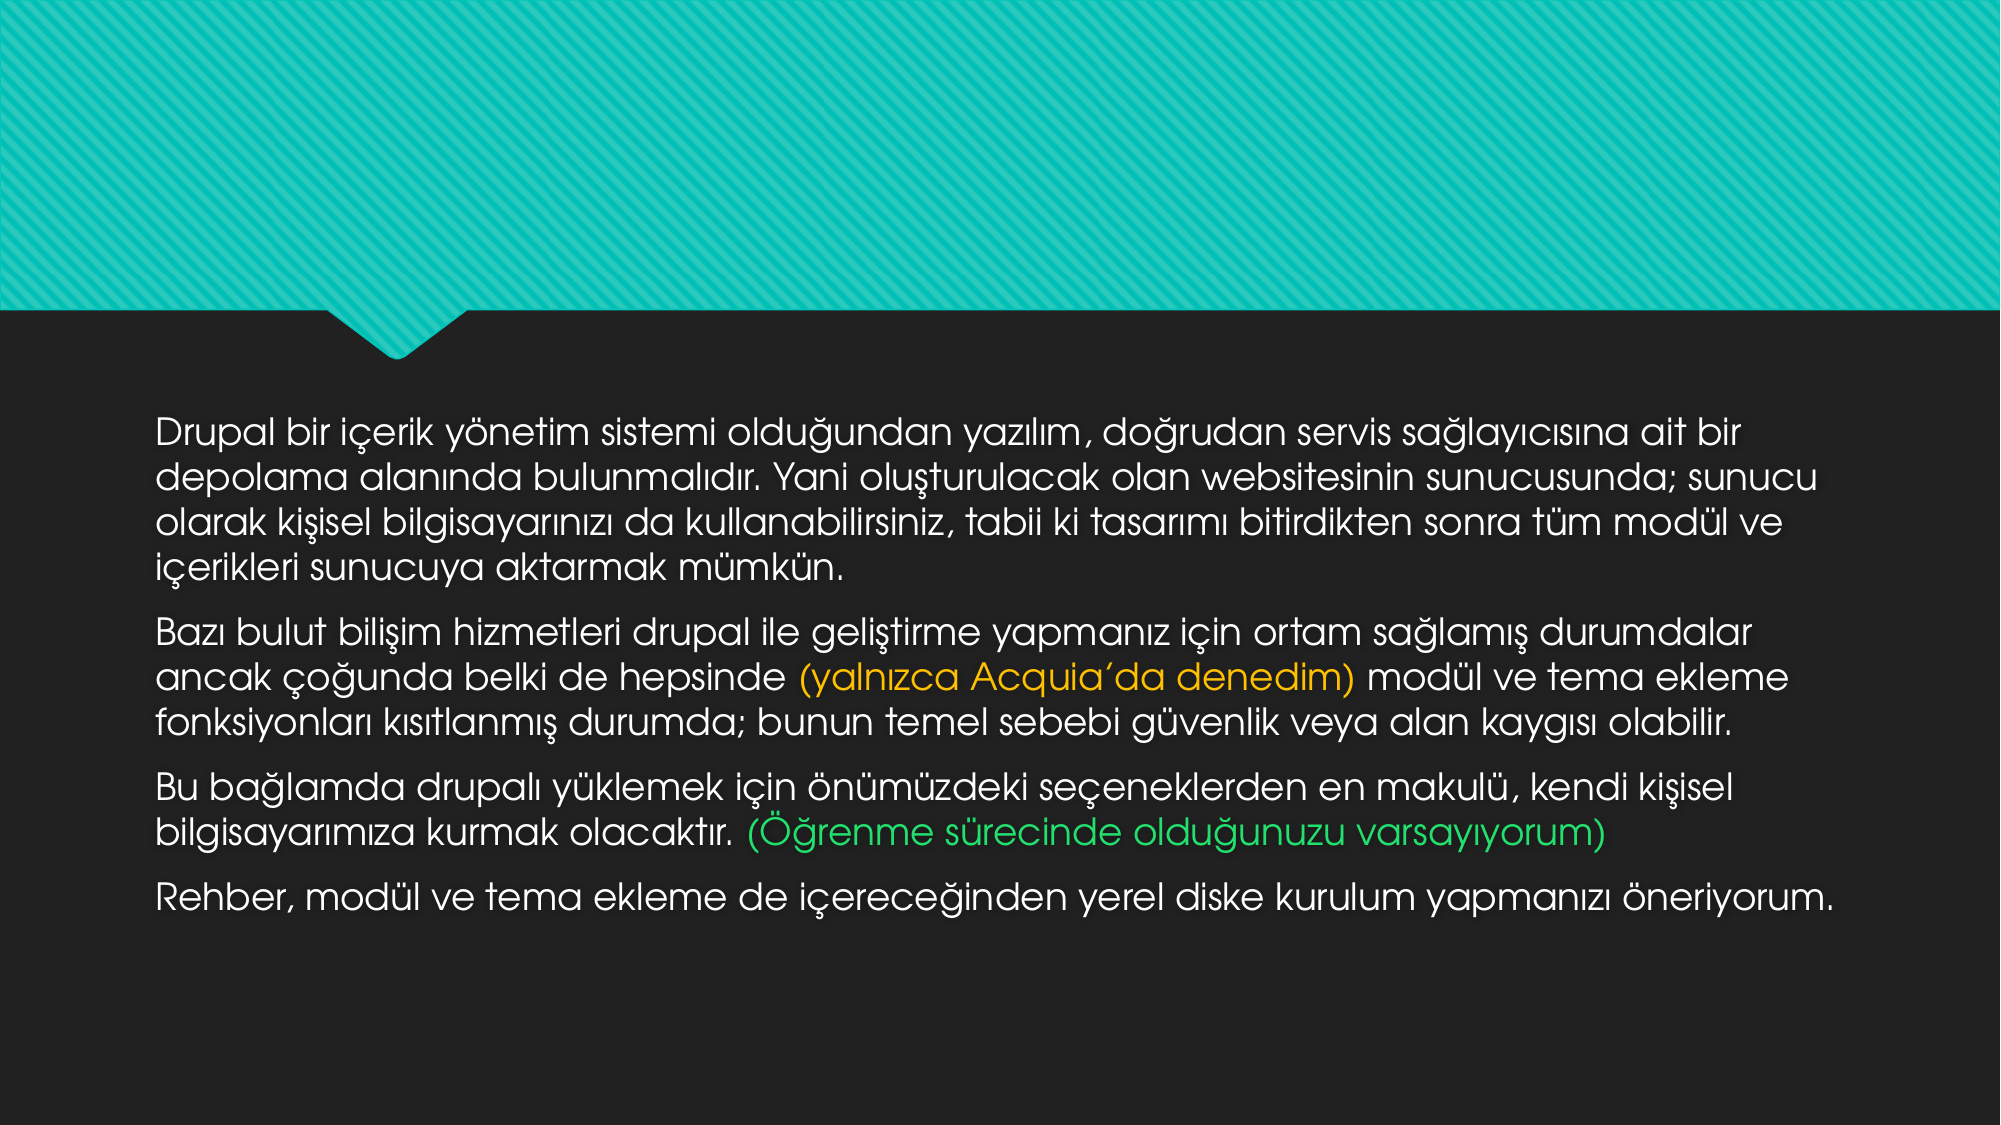

Drupal bir içerik yönetim sistemi olduğundan yazılım, doğrudan servis sağlayıcısına ait bir depolama alanında bulunmalıdır. Yani oluşturulacak olan websitesinin sunucusunda; sunucu olarak kişisel bilgisayarınızı da kullanabilirsiniz, tabii ki tasarımı bitirdikten sonra tüm modül ve içerikleri sunucuya aktarmak mümkün.
Bazı bulut bilişim hizmetleri drupal ile geliştirme yapmanız için ortam sağlamış durumdalar ancak çoğunda belki de hepsinde (yalnızca Acquia’da denedim) modül ve tema ekleme fonksiyonları kısıtlanmış durumda; bunun temel sebebi güvenlik veya alan kaygısı olabilir.
Bu bağlamda drupalı yüklemek için önümüzdeki seçeneklerden en makulü, kendi kişisel bilgisayarımıza kurmak olacaktır. (Öğrenme sürecinde olduğunuzu varsayıyorum)
Rehber, modül ve tema ekleme de içereceğinden yerel diske kurulum yapmanızı öneriyorum.